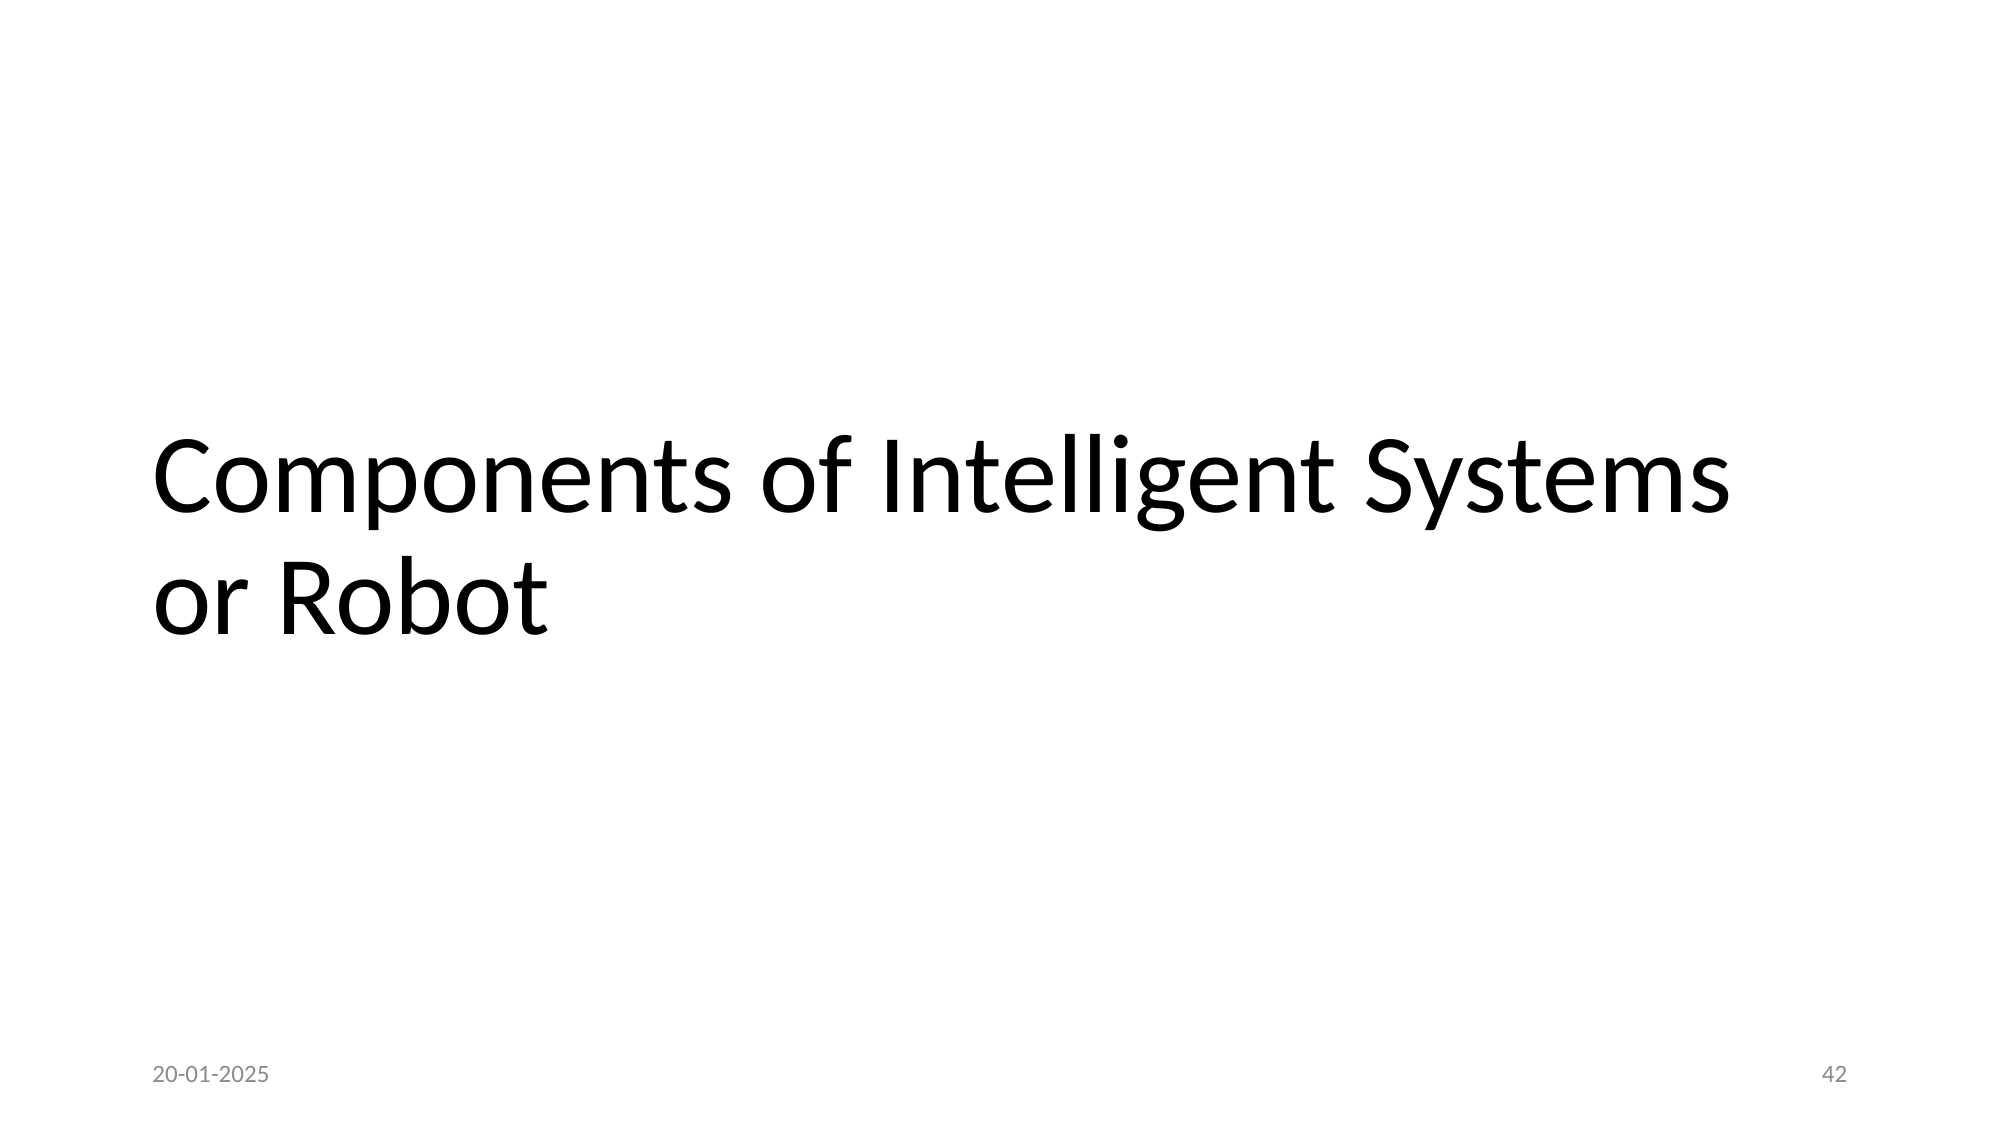

# Components of Intelligent Systems or Robot
20-01-2025

42